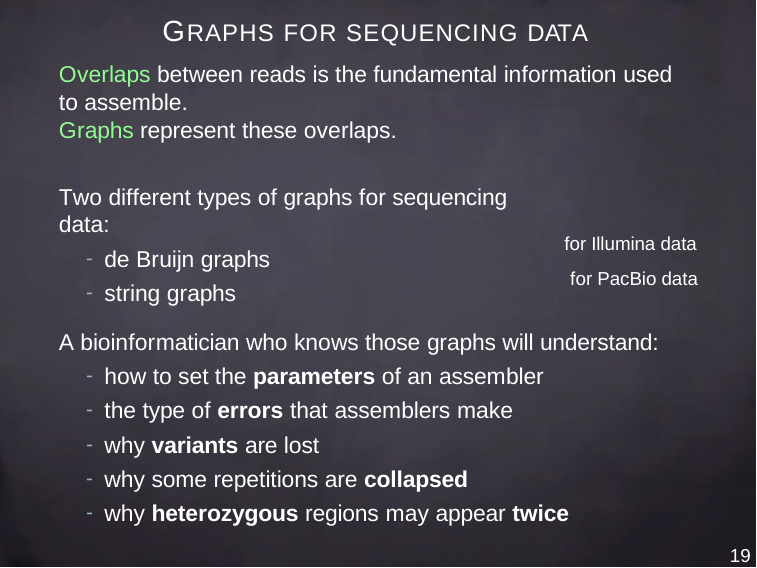

# GRAPHS FOR SEQUENCING DATA
Overlaps between reads is the fundamental information used to assemble.
Graphs represent these overlaps.
Two different types of graphs for sequencing data:
de Bruijn graphs
string graphs
for Illumina data for PacBio data
A bioinformatician who knows those graphs will understand:
how to set the parameters of an assembler
the type of errors that assemblers make
why variants are lost
why some repetitions are collapsed
why heterozygous regions may appear twice
19